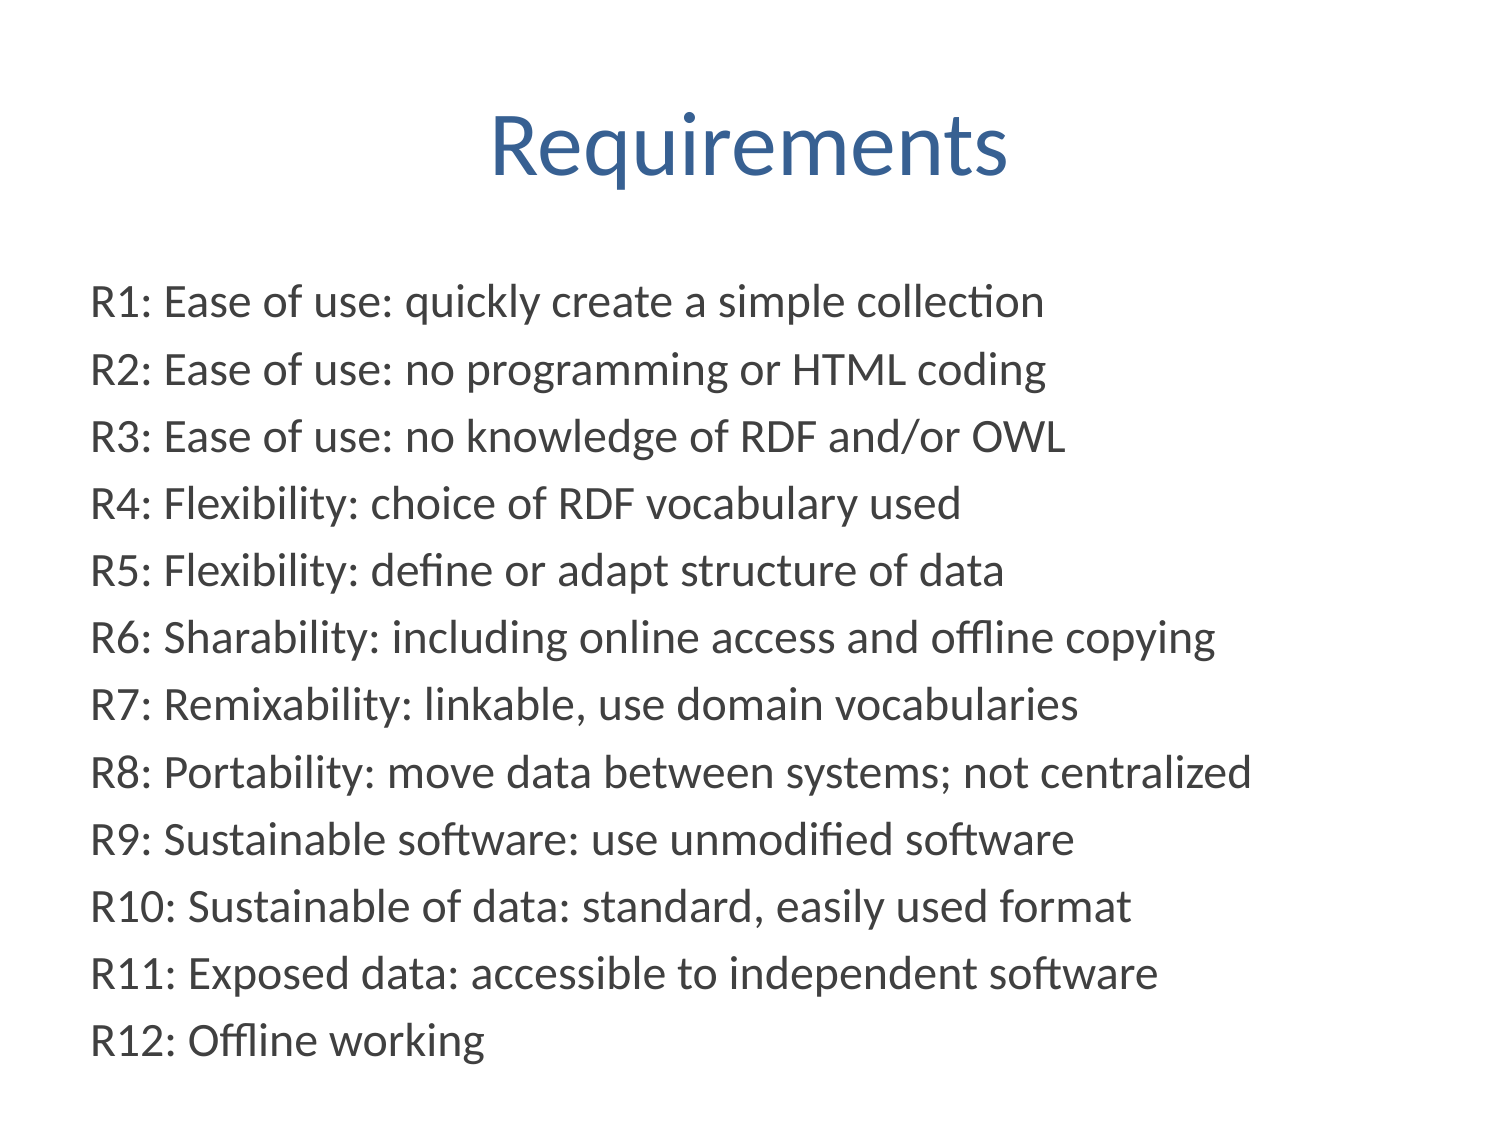

# Requirements
R1: Ease of use: quickly create a simple collection
R2: Ease of use: no programming or HTML coding
R3: Ease of use: no knowledge of RDF and/or OWL
R4: Flexibility: choice of RDF vocabulary used
R5: Flexibility: define or adapt structure of data
R6: Sharability: including online access and offline copying
R7: Remixability: linkable, use domain vocabularies
R8: Portability: move data between systems; not centralized
R9: Sustainable software: use unmodified software
R10: Sustainable of data: standard, easily used format
R11: Exposed data: accessible to independent software
R12: Offline working